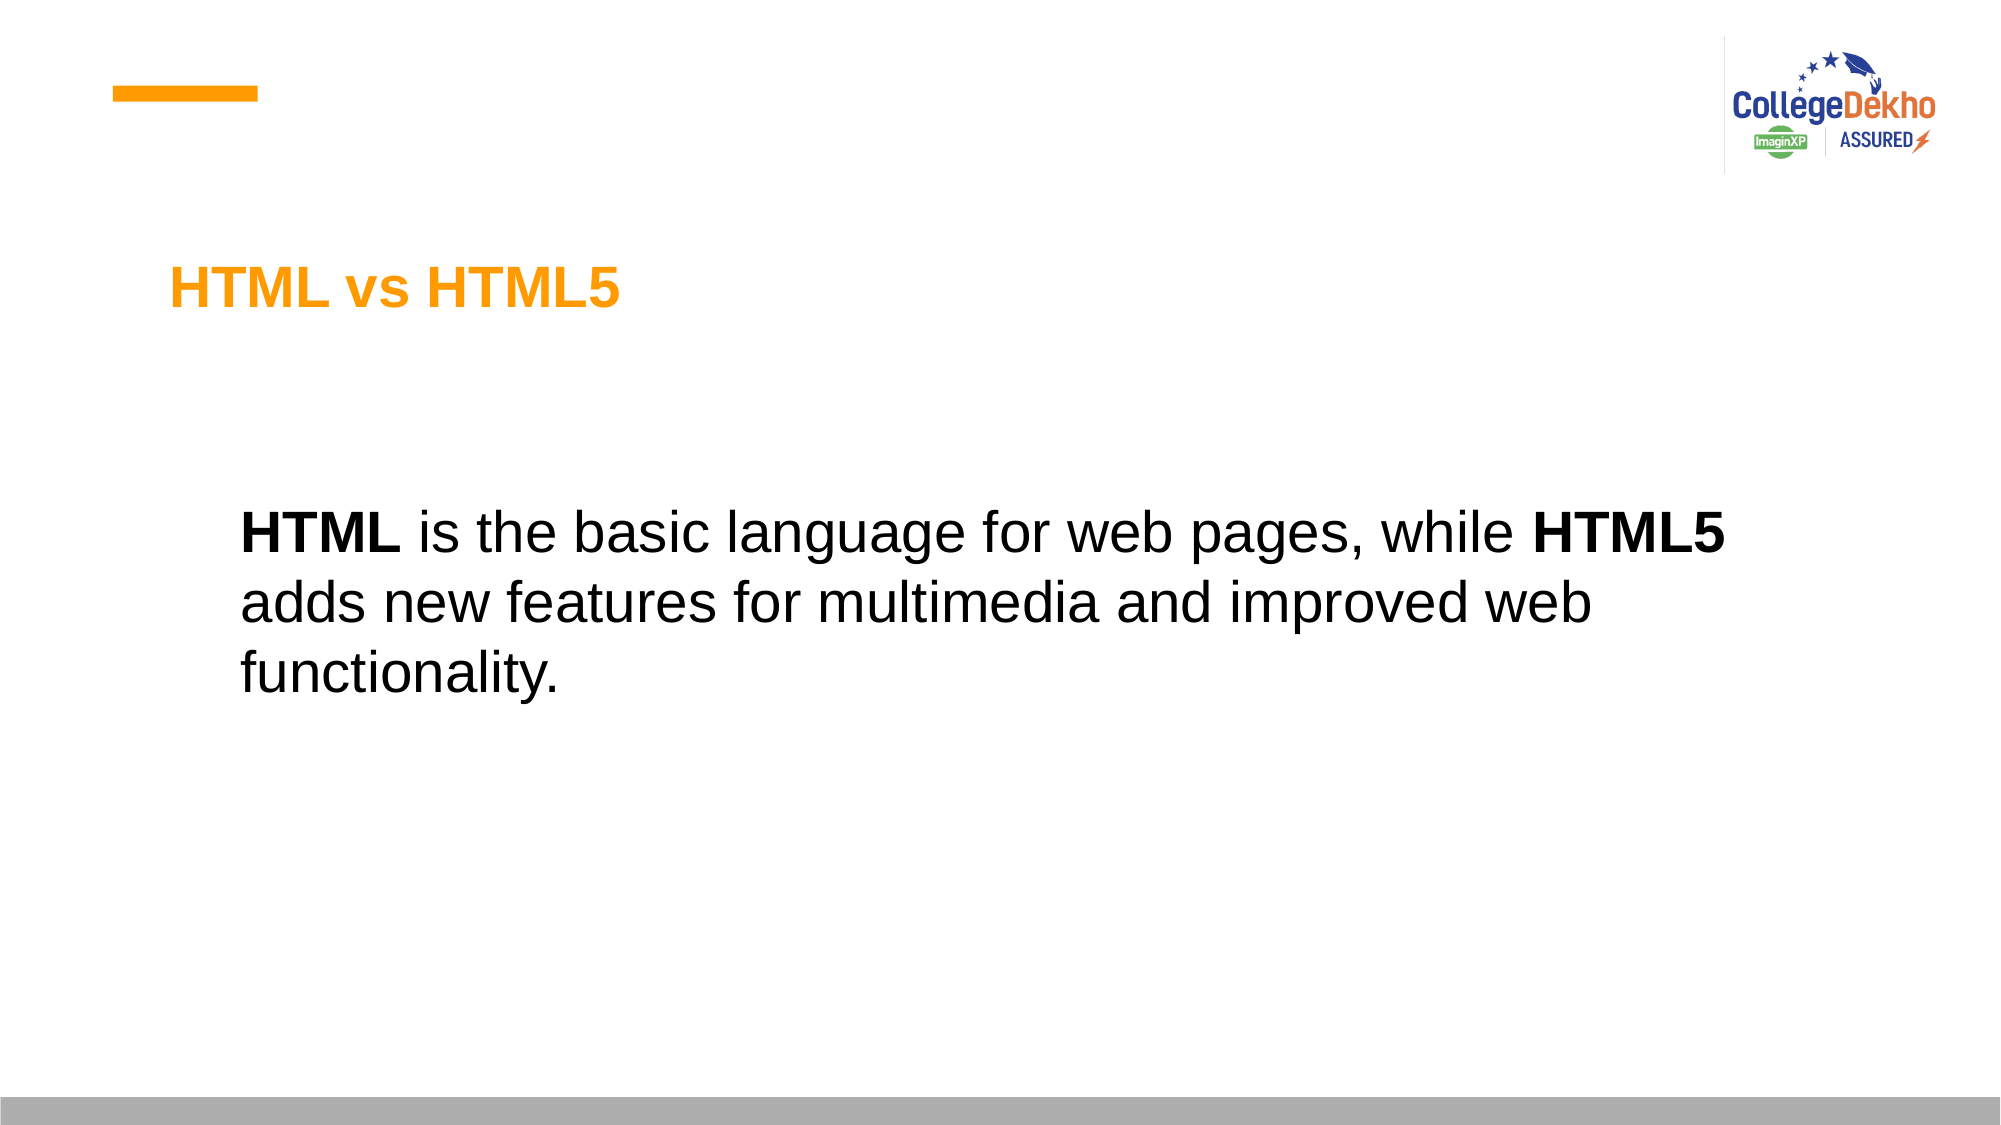

HTML vs HTML5
HTML is the basic language for web pages, while HTML5 adds new features for multimedia and improved web functionality.